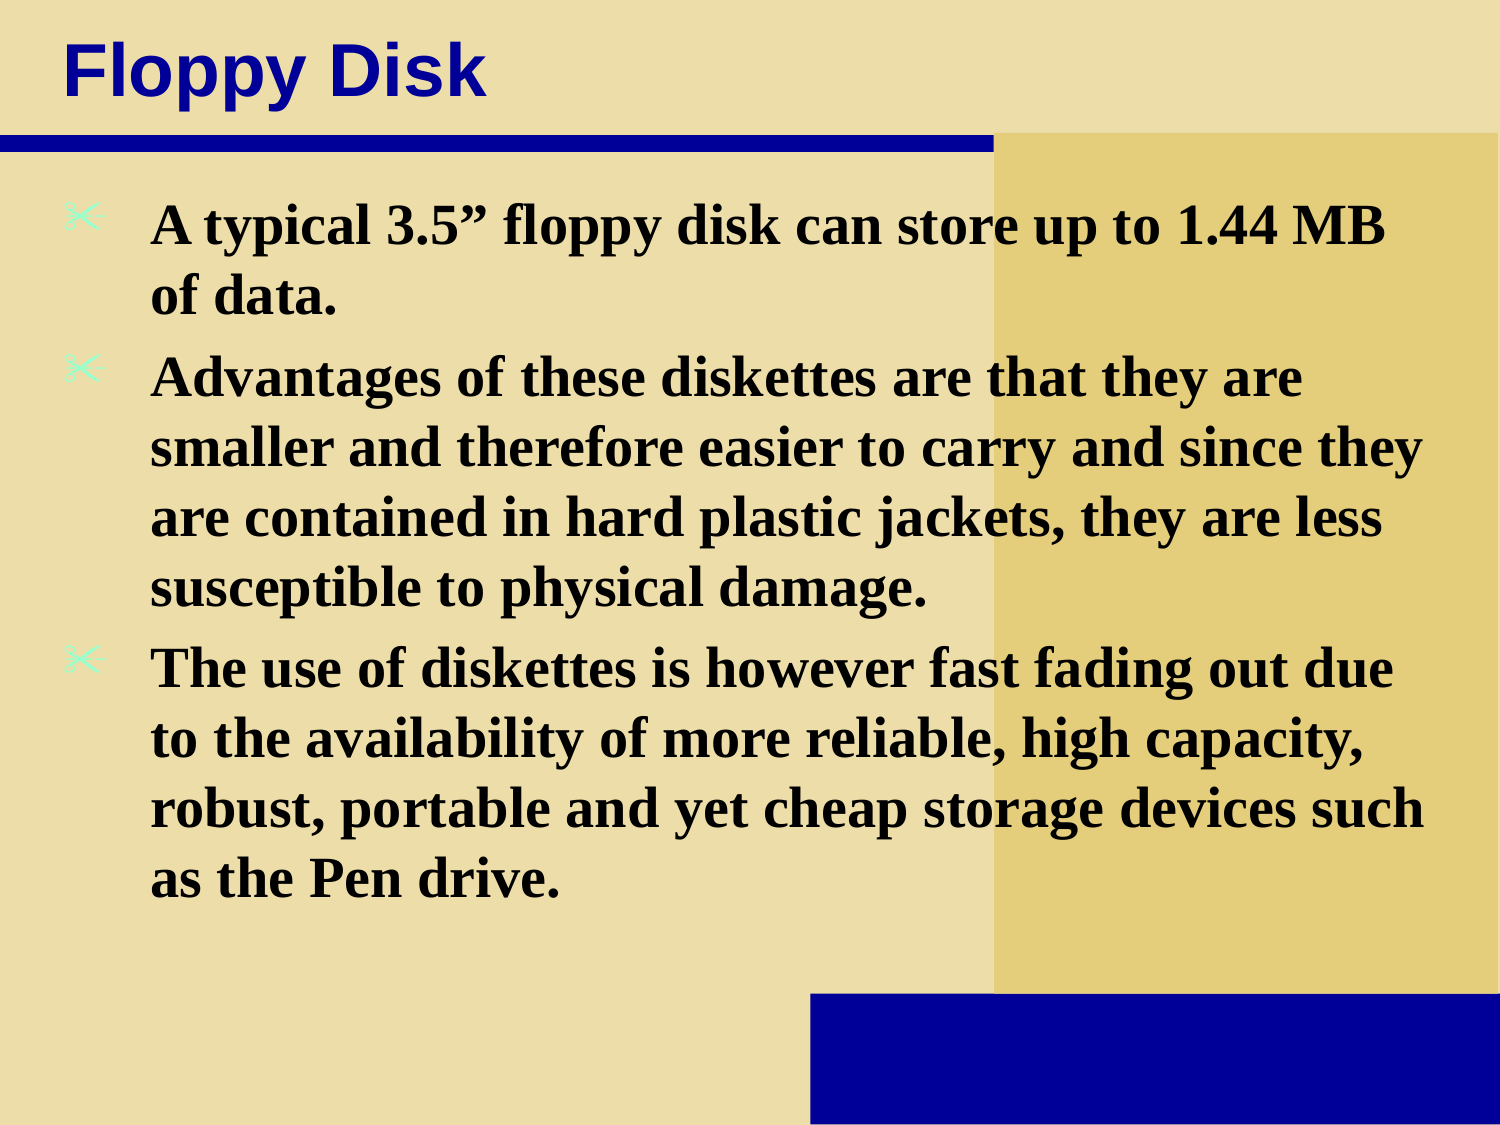

# Floppy Disk
A typical 3.5” floppy disk can store up to 1.44 MB of data.
Advantages of these diskettes are that they are smaller and therefore easier to carry and since they are contained in hard plastic jackets, they are less susceptible to physical damage.
The use of diskettes is however fast fading out due to the availability of more reliable, high capacity, robust, portable and yet cheap storage devices such as the Pen drive.